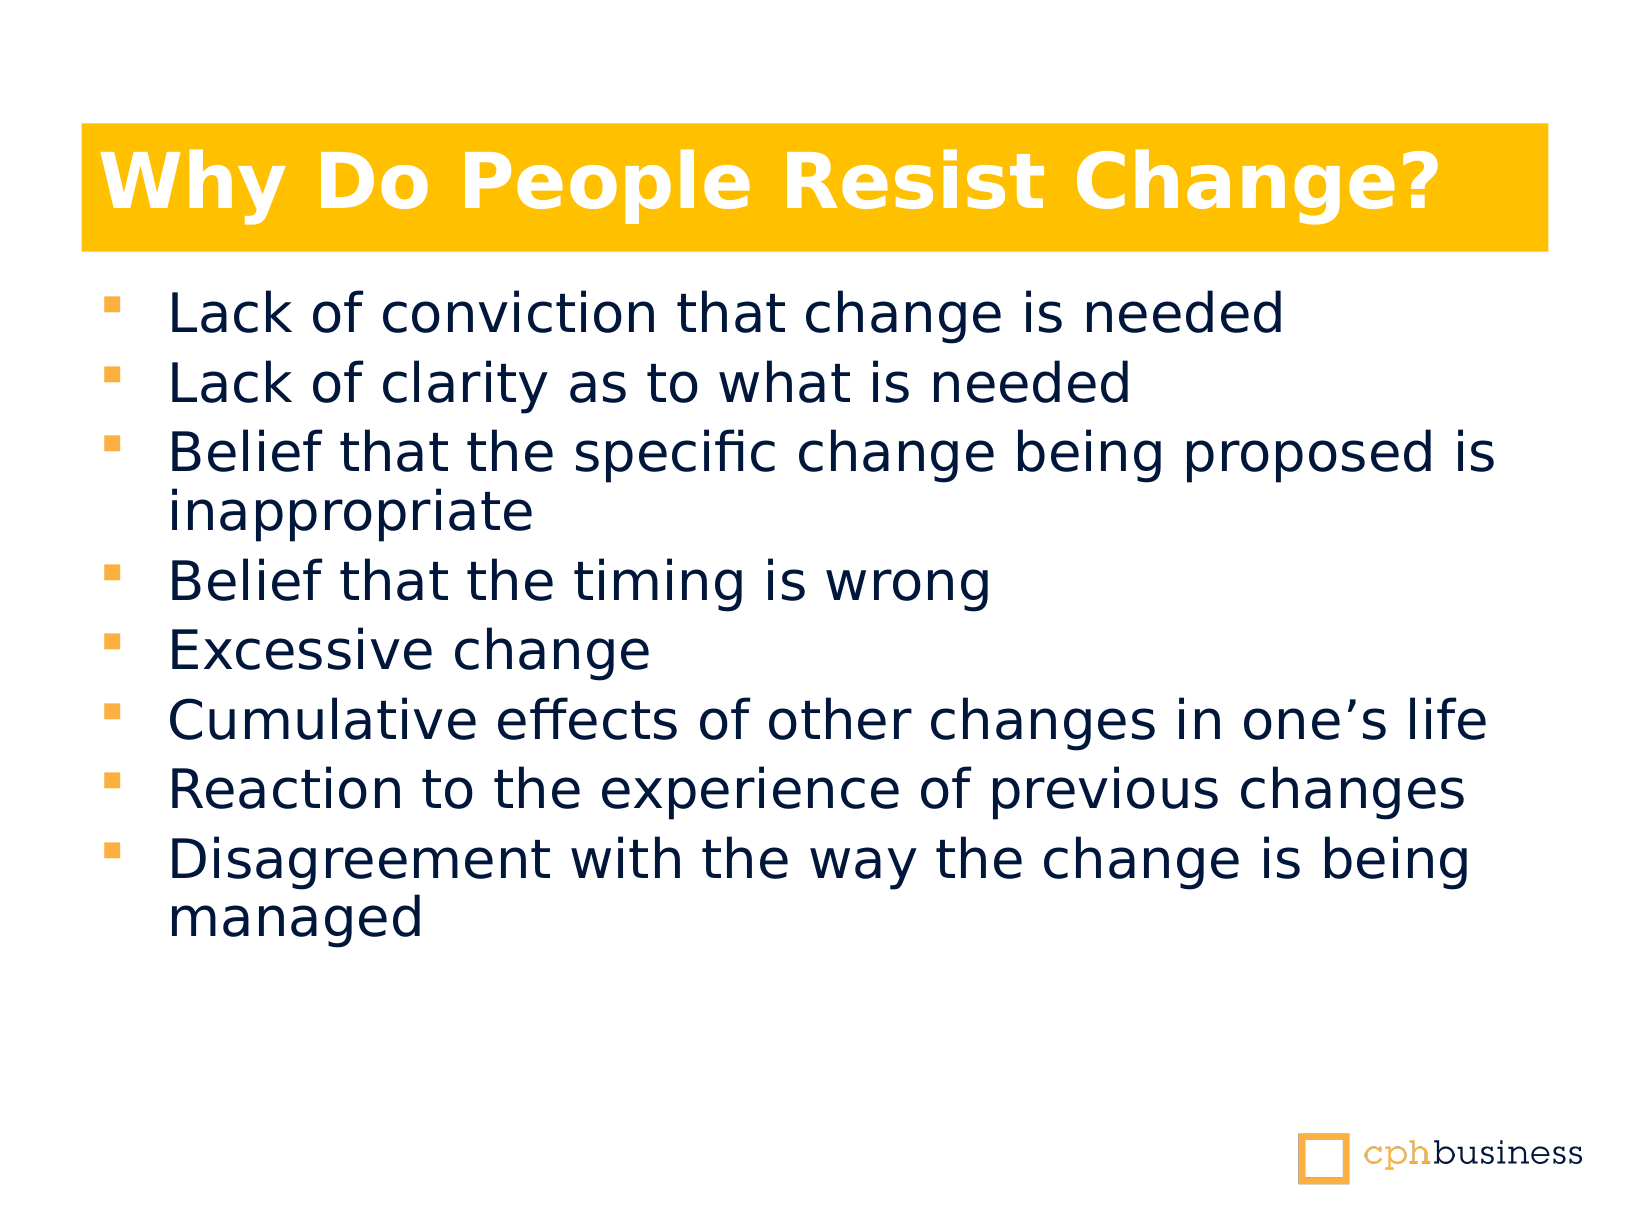

Why Do People Resist Change?
Lack of conviction that change is needed
Lack of clarity as to what is needed
Belief that the specific change being proposed is inappropriate
Belief that the timing is wrong
Excessive change
Cumulative effects of other changes in one’s life
Reaction to the experience of previous changes
Disagreement with the way the change is being managed